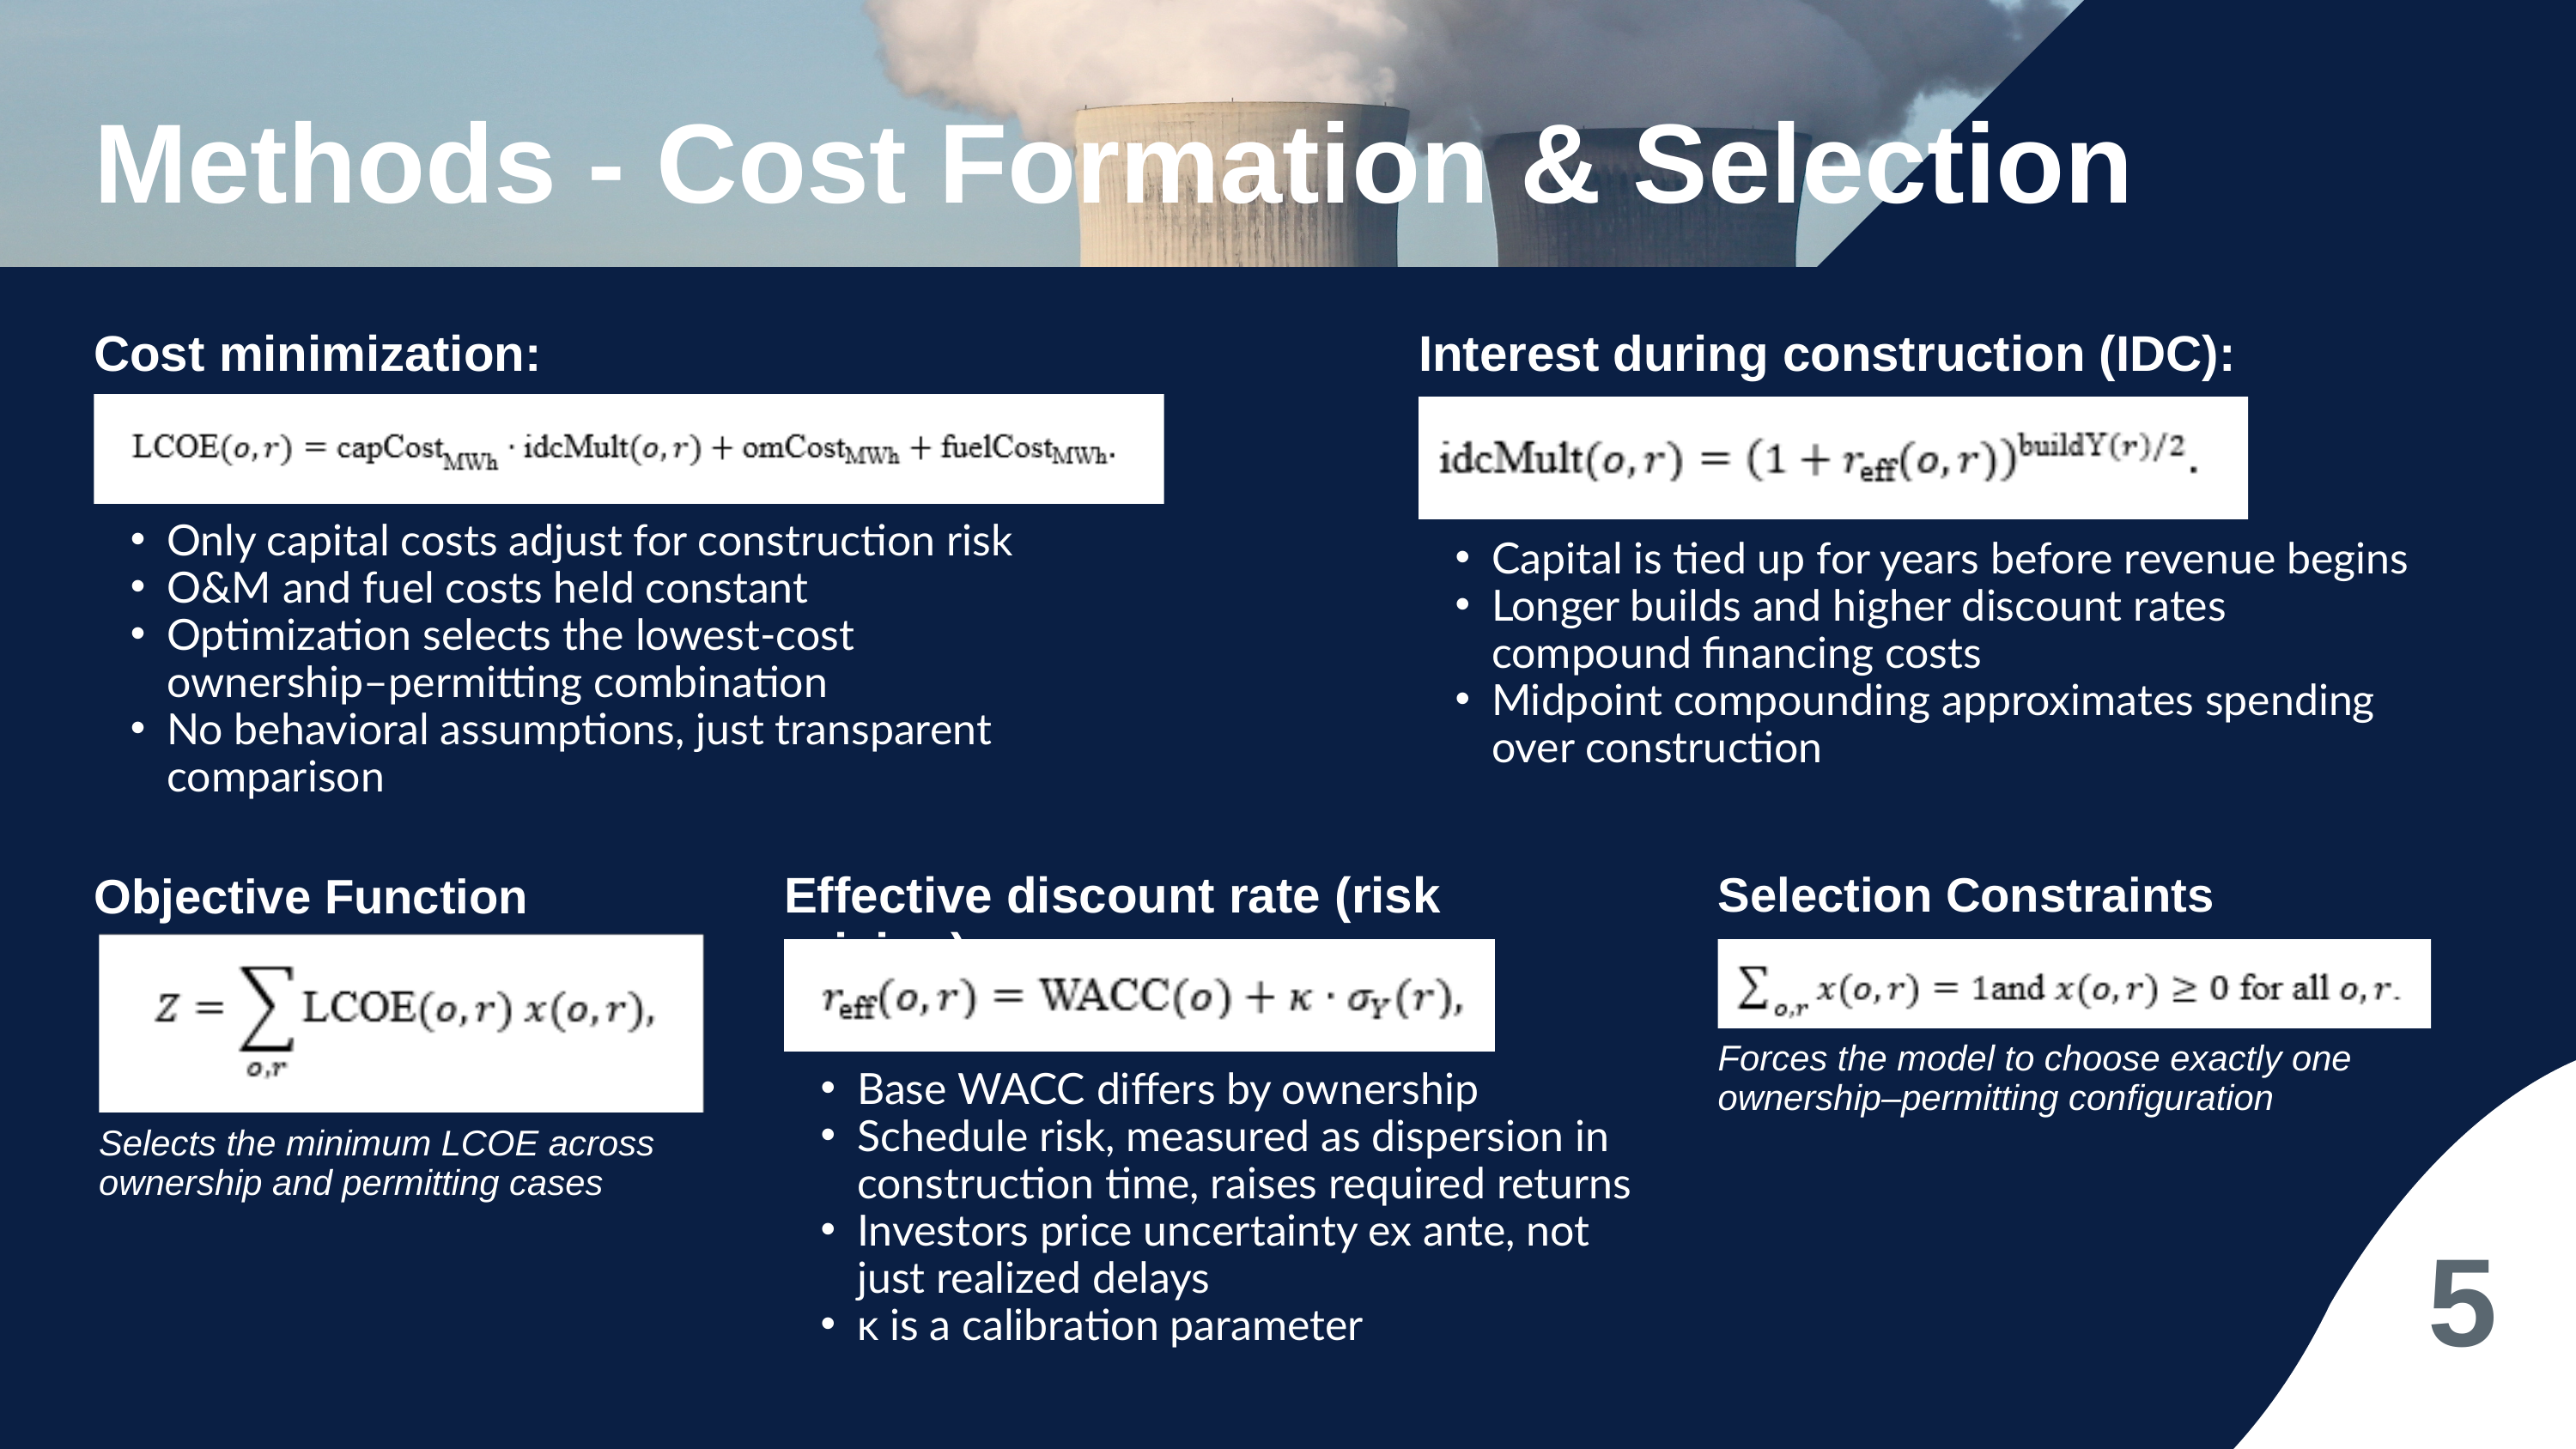

Methods - Cost Formation & Selection
Interest during construction (IDC):

Capital is tied up for years before revenue begins
Longer builds and higher discount rates compound financing costs
Midpoint compounding approximates spending over construction
Cost minimization:

Only capital costs adjust for construction risk
O&M and fuel costs held constant
Optimization selects the lowest-cost ownership–permitting combination
No behavioral assumptions, just transparent comparison
Effective discount rate (risk pricing):

Base WACC differs by ownership
Schedule risk, measured as dispersion in construction time, raises required returns
Investors price uncertainty ex ante, not just realized delays
κ is a calibration parameter
Selection Constraints

Forces the model to choose exactly one ownership–permitting configuration
Objective Function

Selects the minimum LCOE across ownership and permitting cases

5